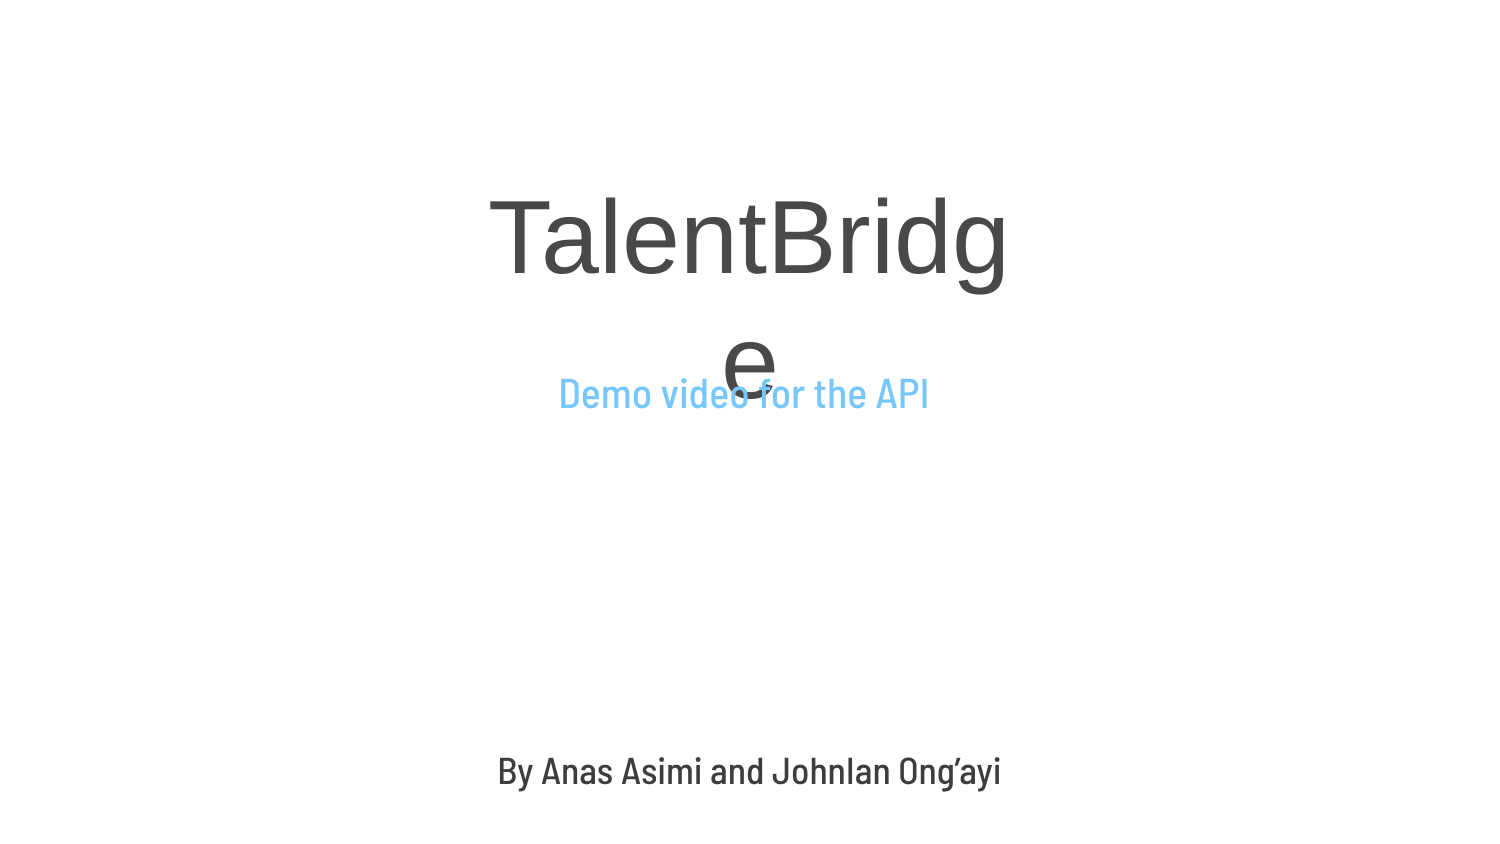

TalentBridge
Demo video for the API
By Anas Asimi and JohnIan Ong’ayi